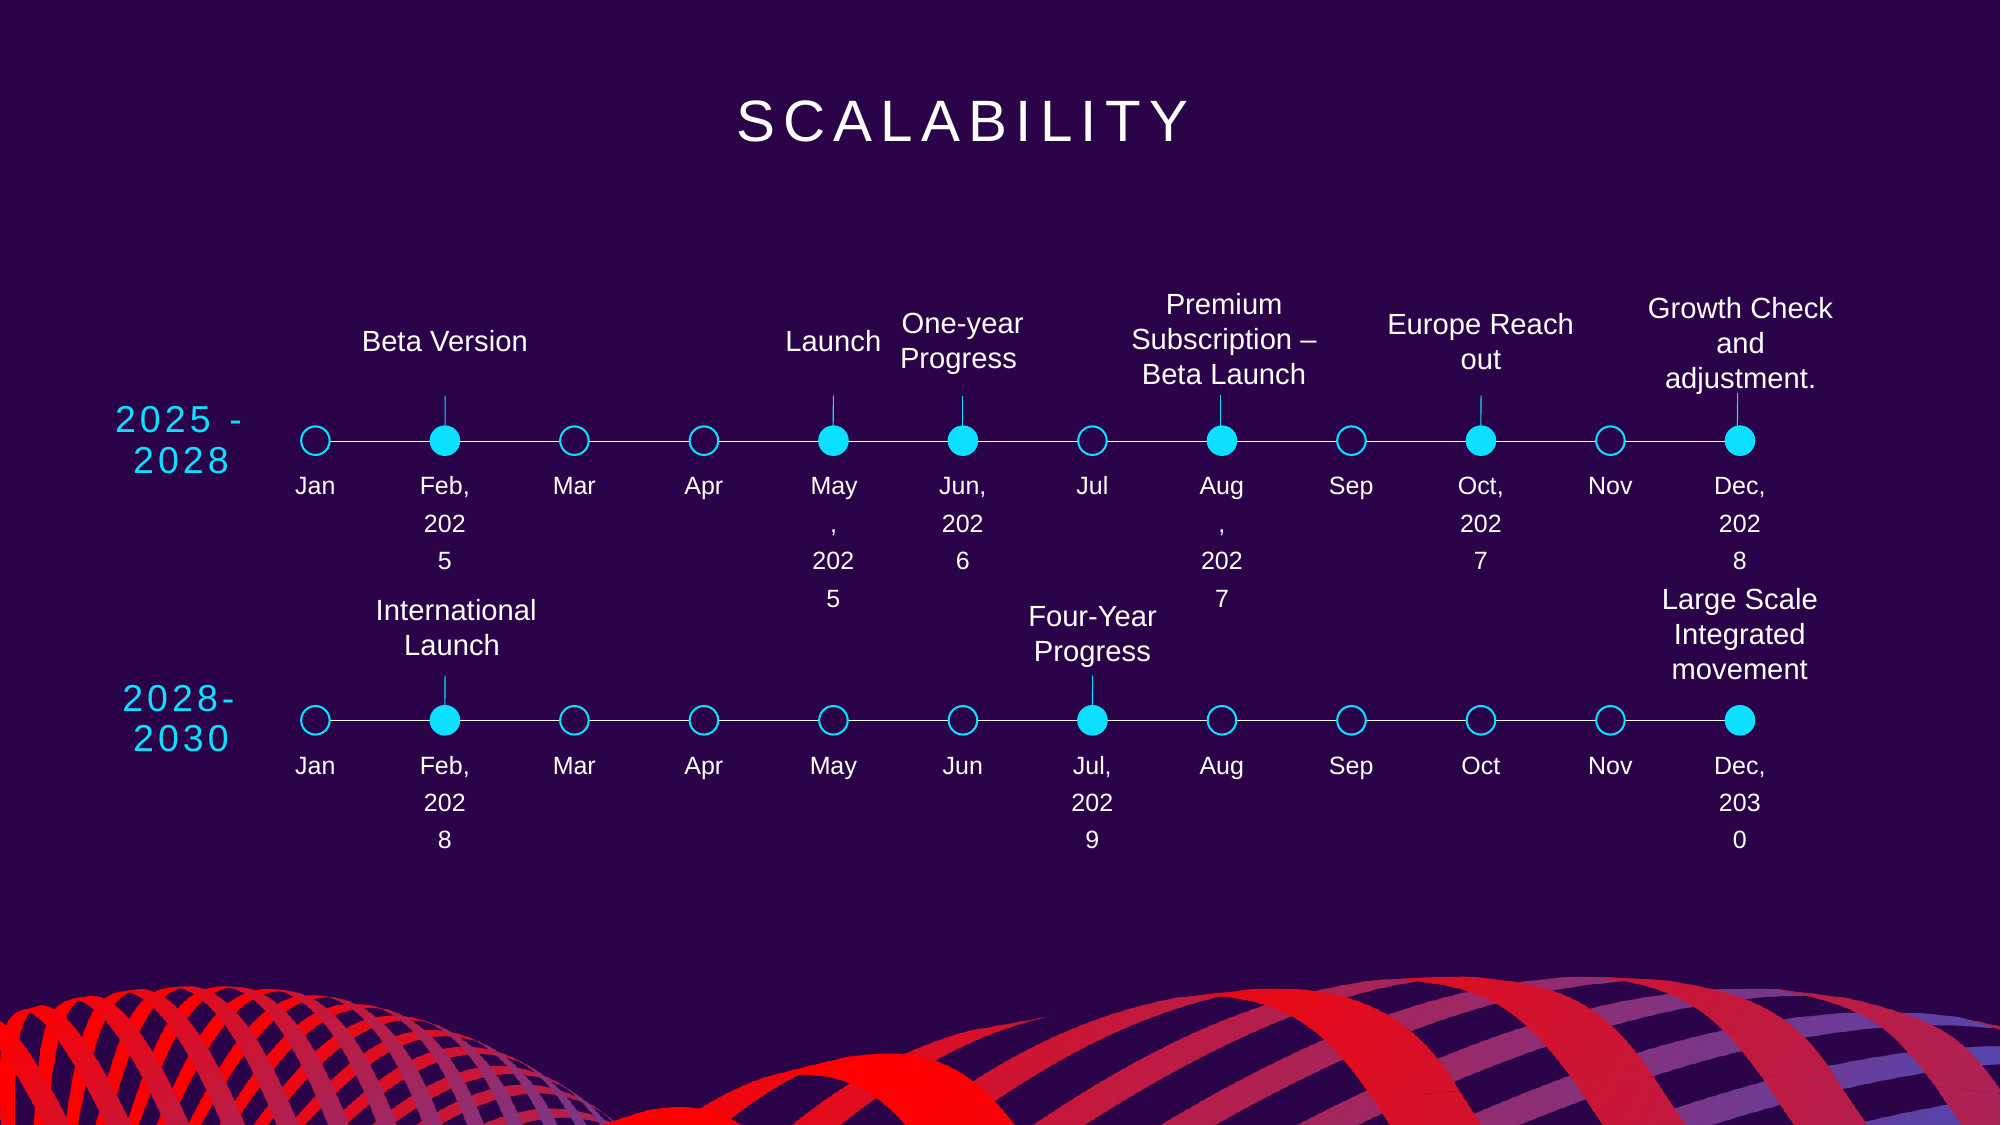

# Scalability
Premium Subscription – Beta Launch
One-year Progress
Beta Version
Launch
Europe Reach out
Growth Check and adjustment.
2025 - 2028

Jan
Feb, 2025
Mar
Apr
May, 2025
Jun, 2026
Jul
Aug, 2027
Sep
Oct, 2027
Nov
Dec, 2028
International Launch
Four-Year Progress
Large Scale Integrated movement
2028-2030

Jan
Feb, 2028
Mar
Apr
May
Jun
Jul, 2029
Aug
Sep
Oct
Nov
Dec, 2030